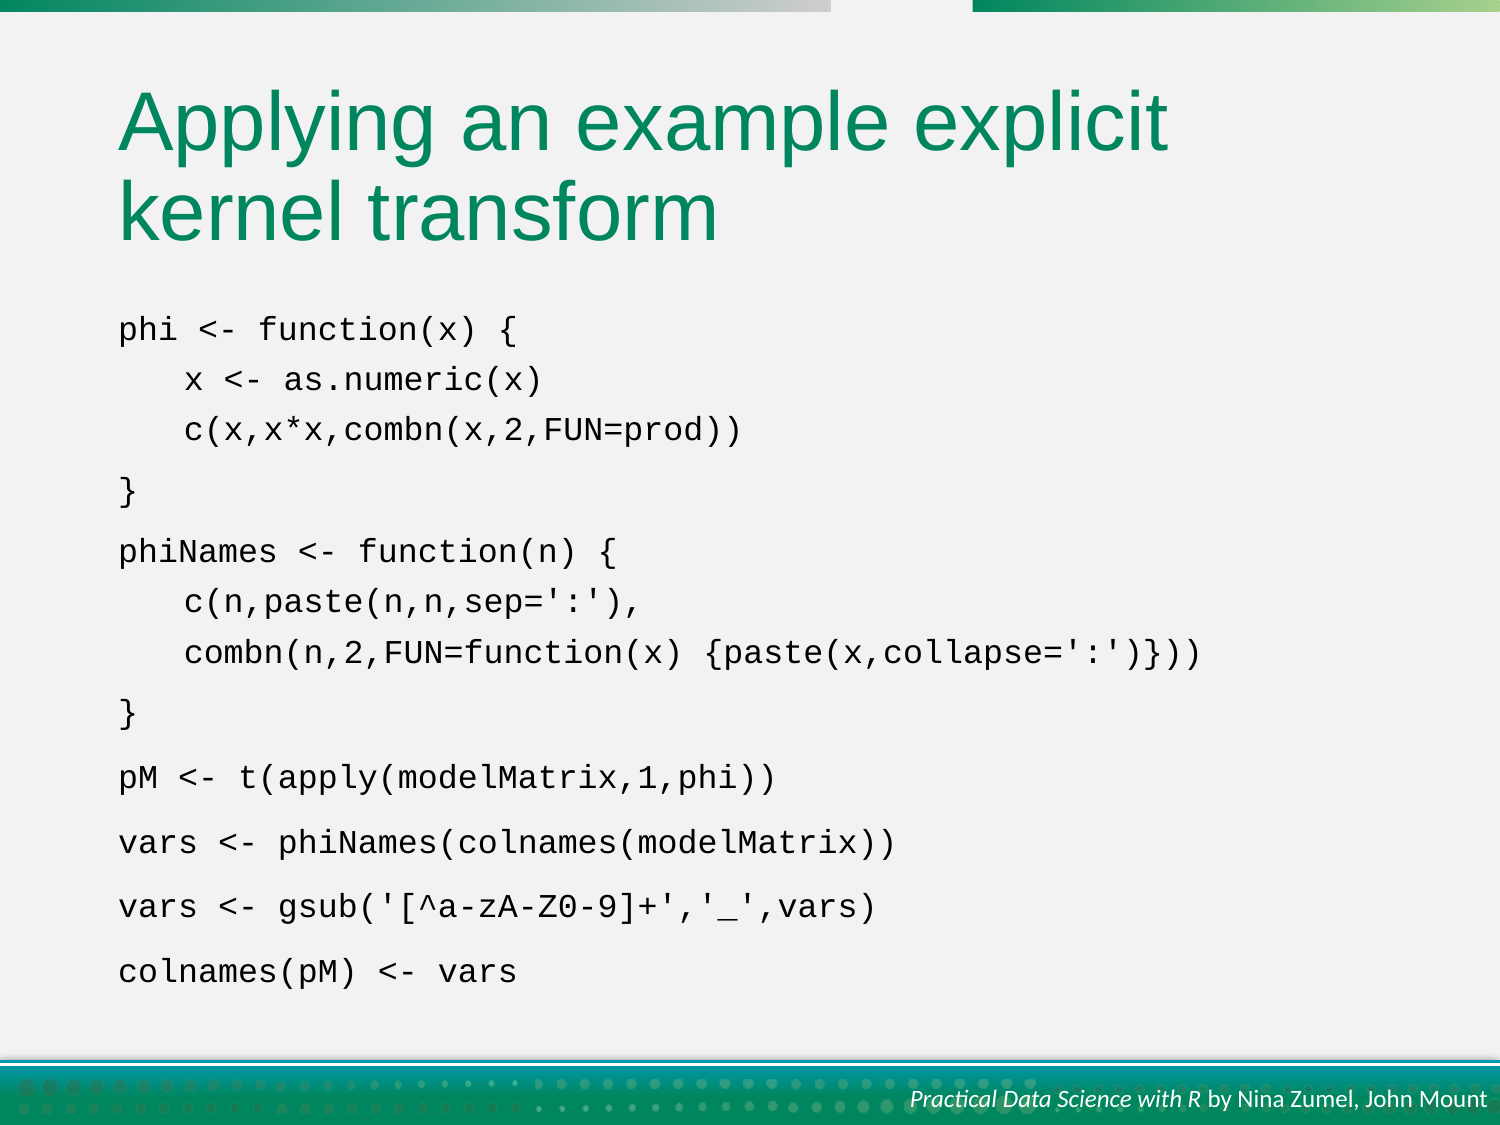

# Applying an example explicit kernel transform
phi <- function(x) {
x <- as.numeric(x)
c(x,x*x,combn(x,2,FUN=prod))
}
phiNames <- function(n) {
c(n,paste(n,n,sep=':'),
combn(n,2,FUN=function(x) {paste(x,collapse=':')}))
}
pM <- t(apply(modelMatrix,1,phi))
vars <- phiNames(colnames(modelMatrix))
vars <- gsub('[^a-zA-Z0-9]+','_',vars)
colnames(pM) <- vars
Practical Data Science with R by Nina Zumel, John Mount